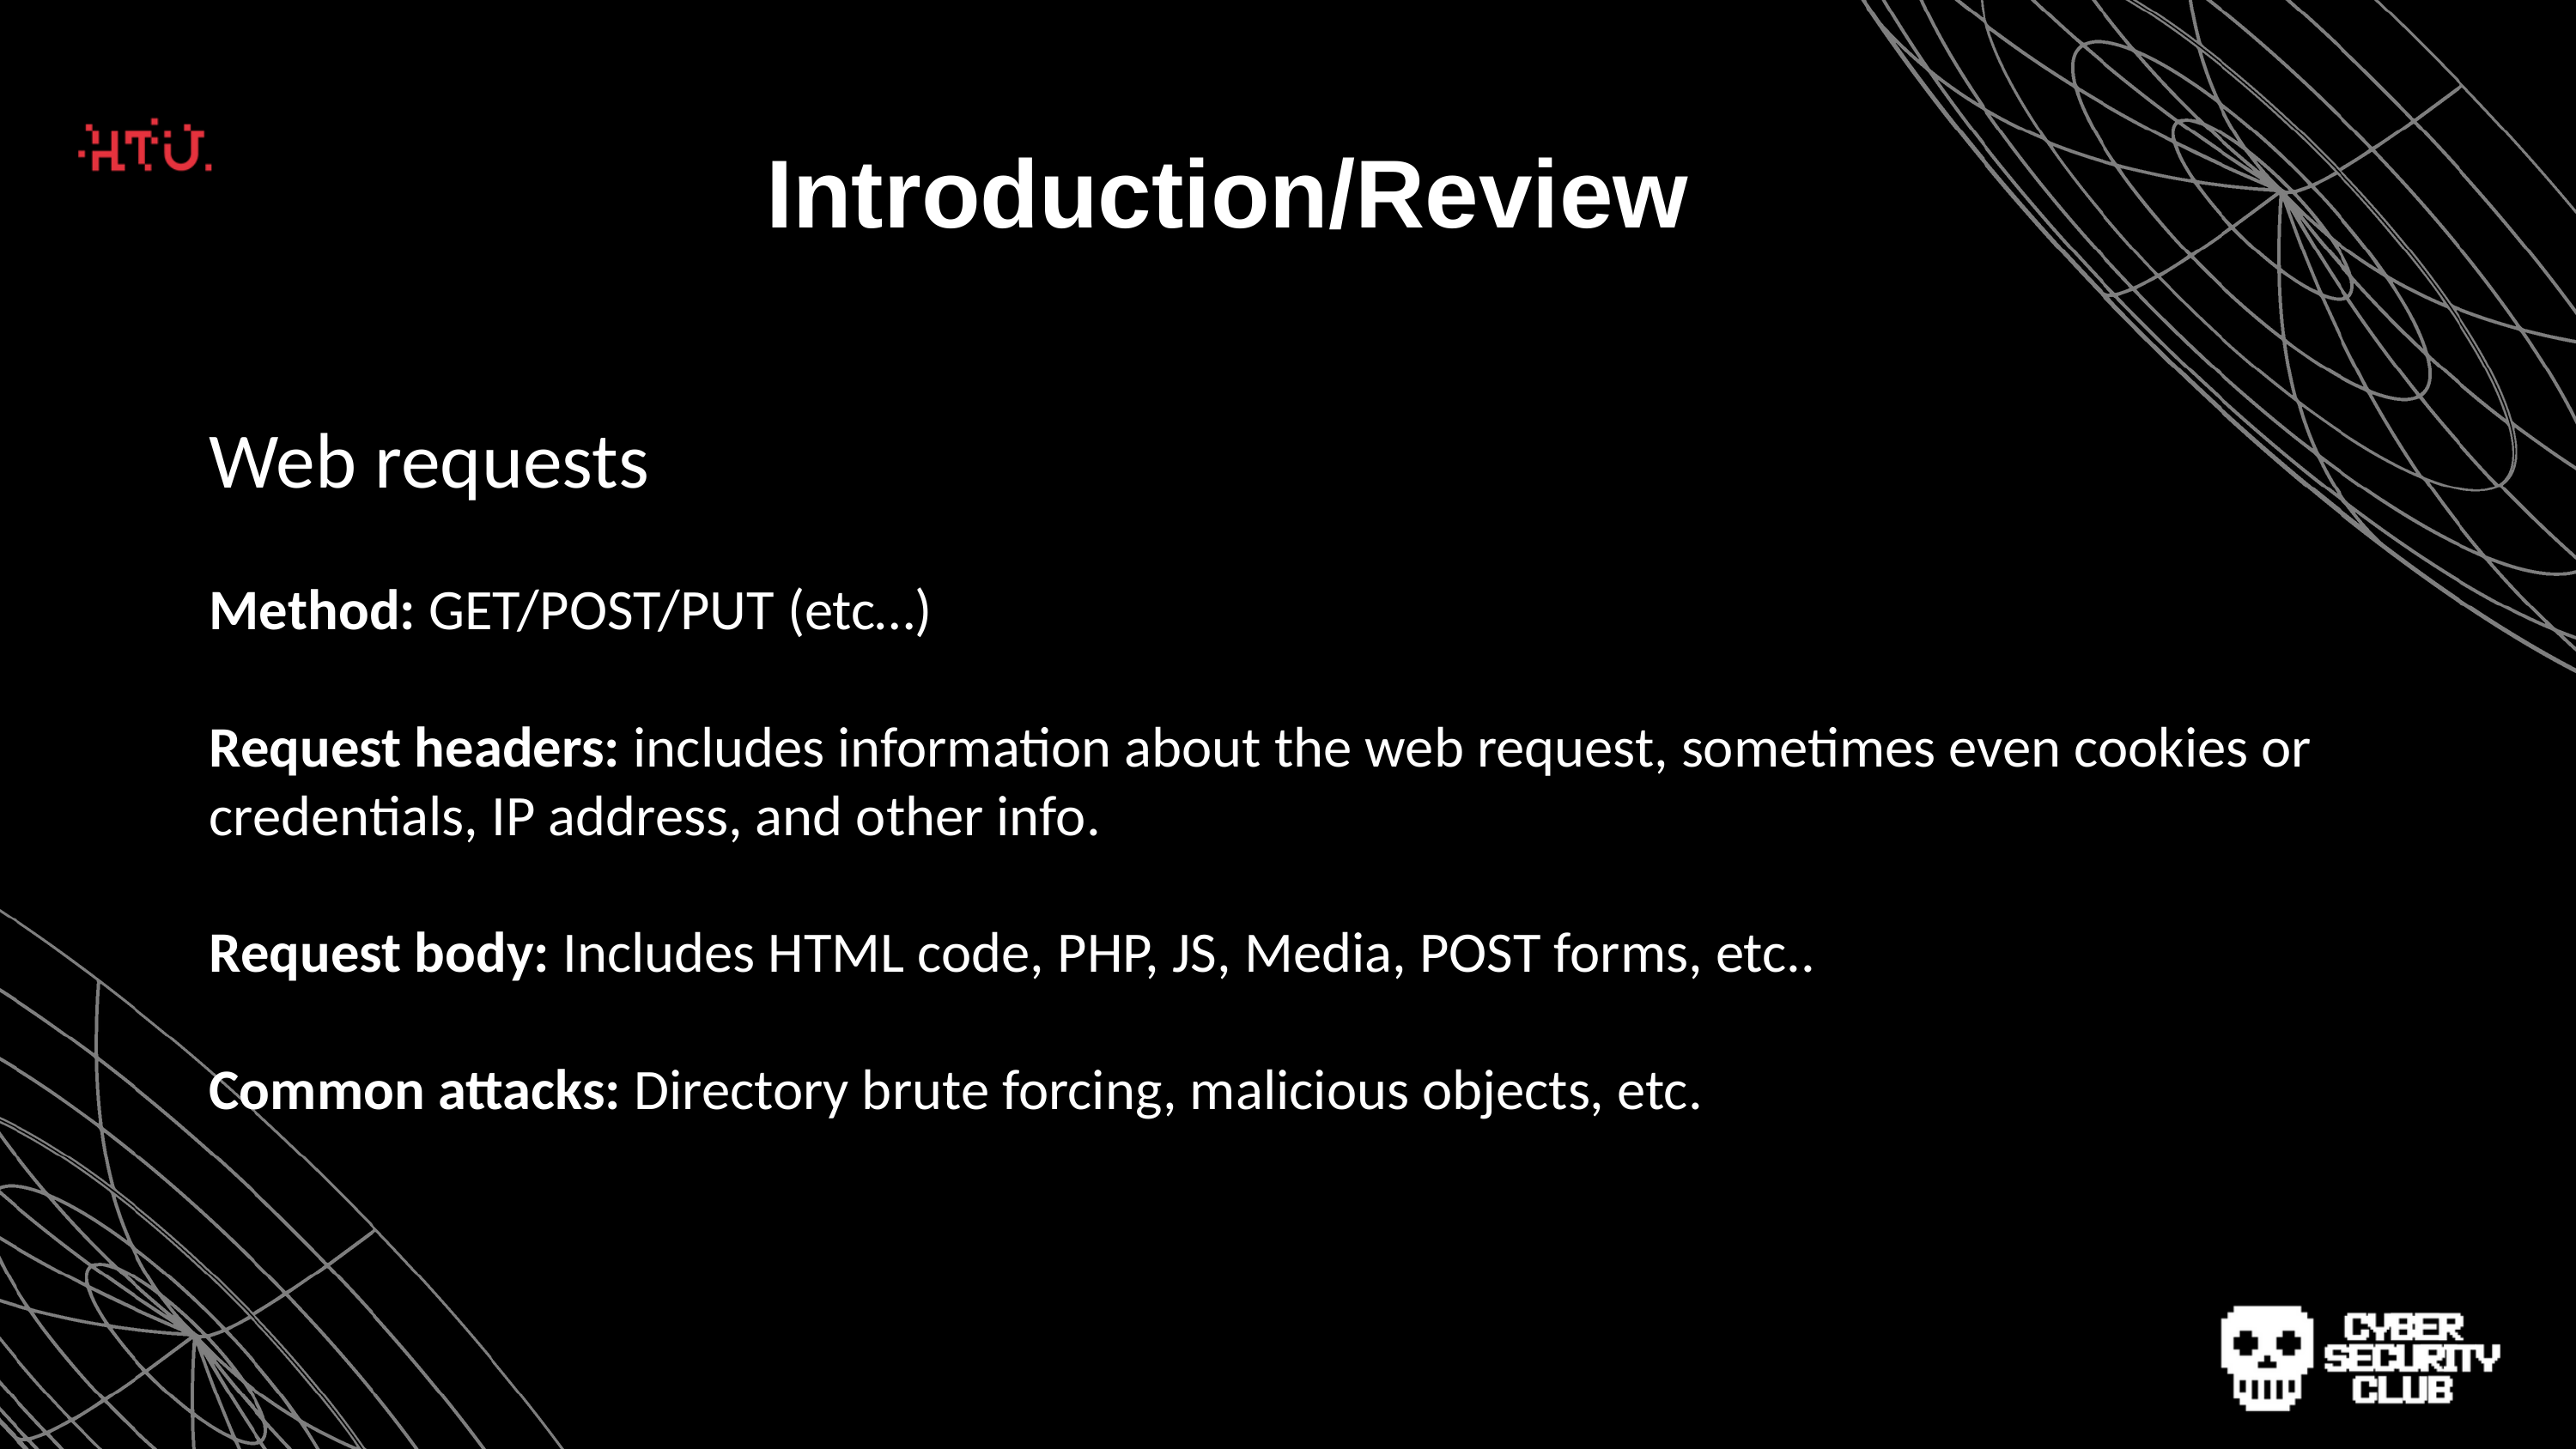

Introduction/Review
Web requests

Method: GET/POST/PUT (etc…)

Request headers: includes information about the web request, sometimes even cookies or credentials, IP address, and other info.

Request body: Includes HTML code, PHP, JS, Media, POST forms, etc..

Common attacks: Directory brute forcing, malicious objects, etc.